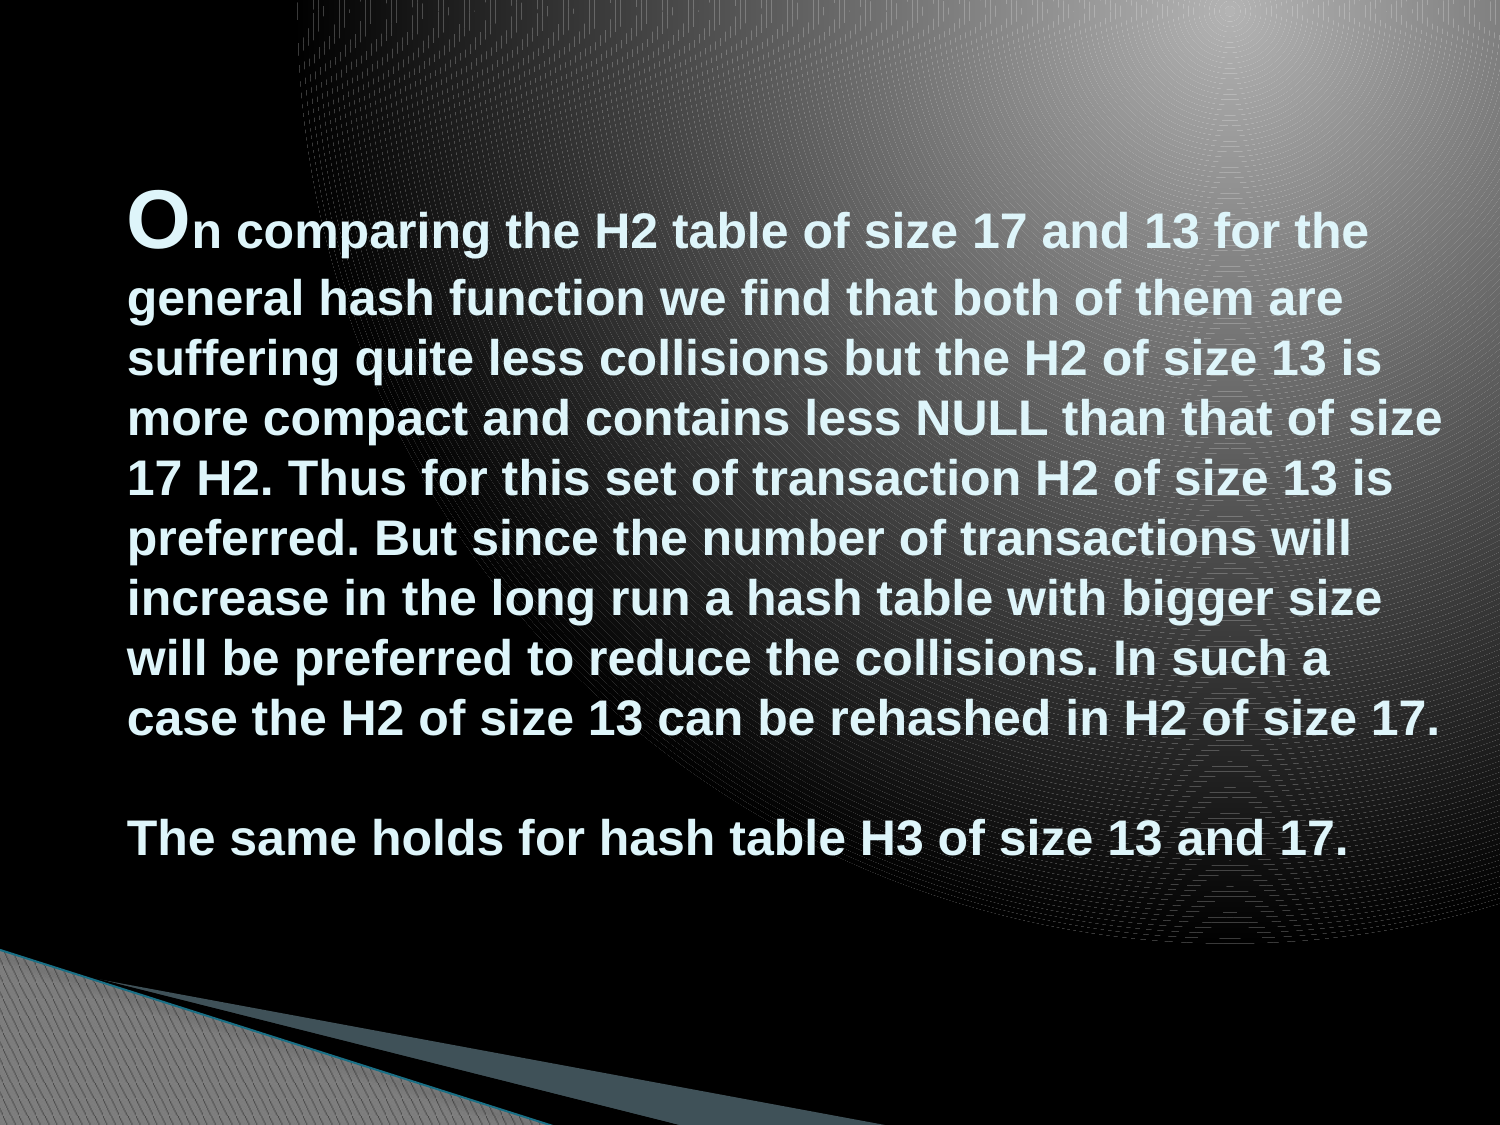

# On comparing the H2 table of size 17 and 13 for the general hash function we find that both of them are suffering quite less collisions but the H2 of size 13 is more compact and contains less NULL than that of size 17 H2. Thus for this set of transaction H2 of size 13 is preferred. But since the number of transactions will increase in the long run a hash table with bigger size will be preferred to reduce the collisions. In such a case the H2 of size 13 can be rehashed in H2 of size 17. The same holds for hash table H3 of size 13 and 17.